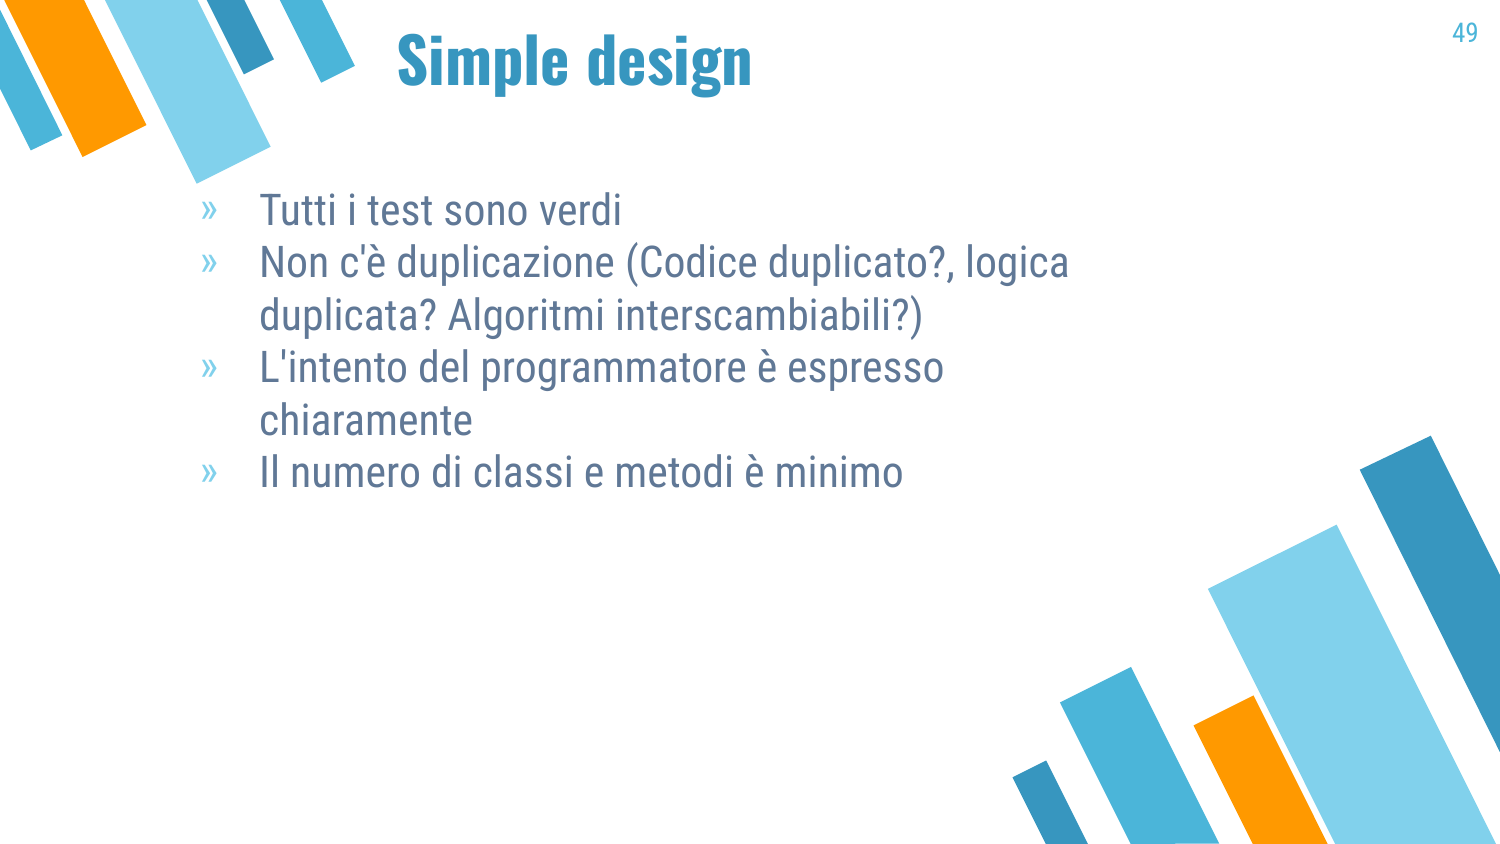

49
# Simple design
Tutti i test sono verdi
Non c'è duplicazione (Codice duplicato?, logica duplicata? Algoritmi interscambiabili?)
L'intento del programmatore è espresso chiaramente
Il numero di classi e metodi è minimo